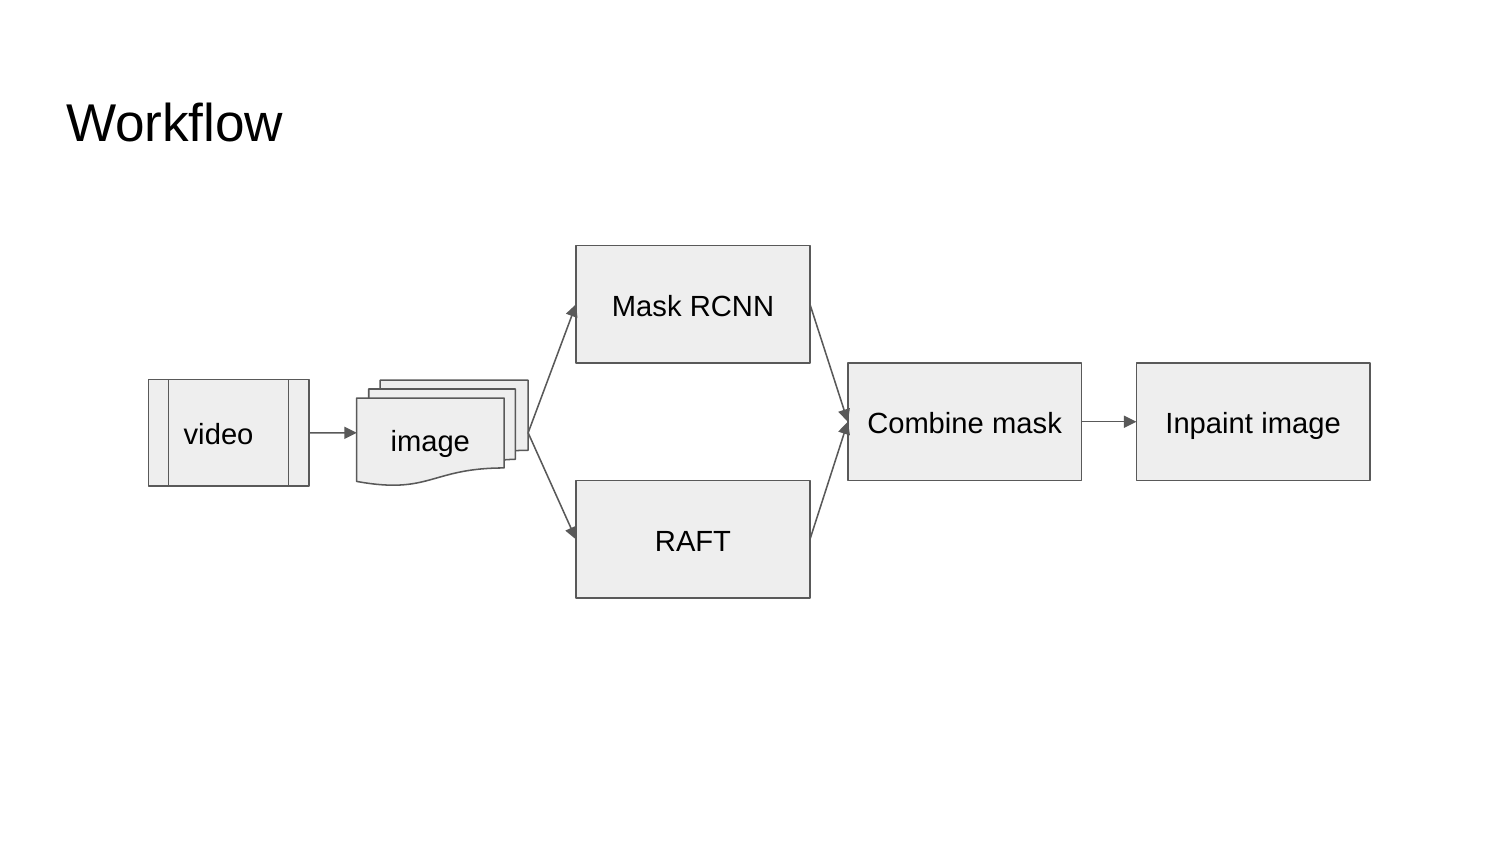

# Workflow
Mask RCNN
Combine mask
Inpaint image
video
image
RAFT